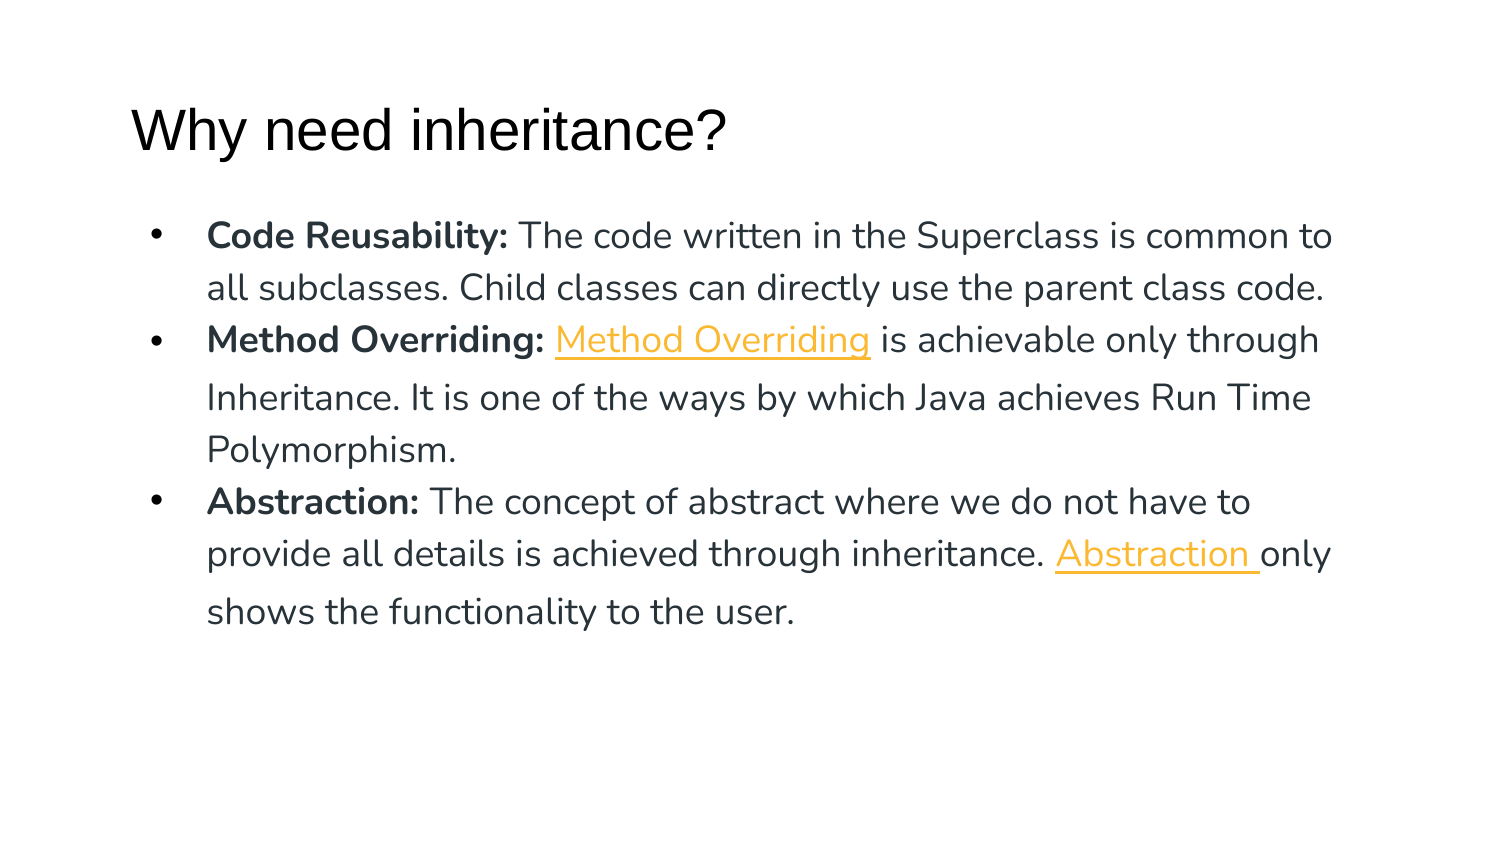

# Why need inheritance?
Code Reusability: The code written in the Superclass is common to all subclasses. Child classes can directly use the parent class code.
Method Overriding: Method Overriding is achievable only through Inheritance. It is one of the ways by which Java achieves Run Time Polymorphism.
Abstraction: The concept of abstract where we do not have to provide all details is achieved through inheritance. Abstraction only shows the functionality to the user.